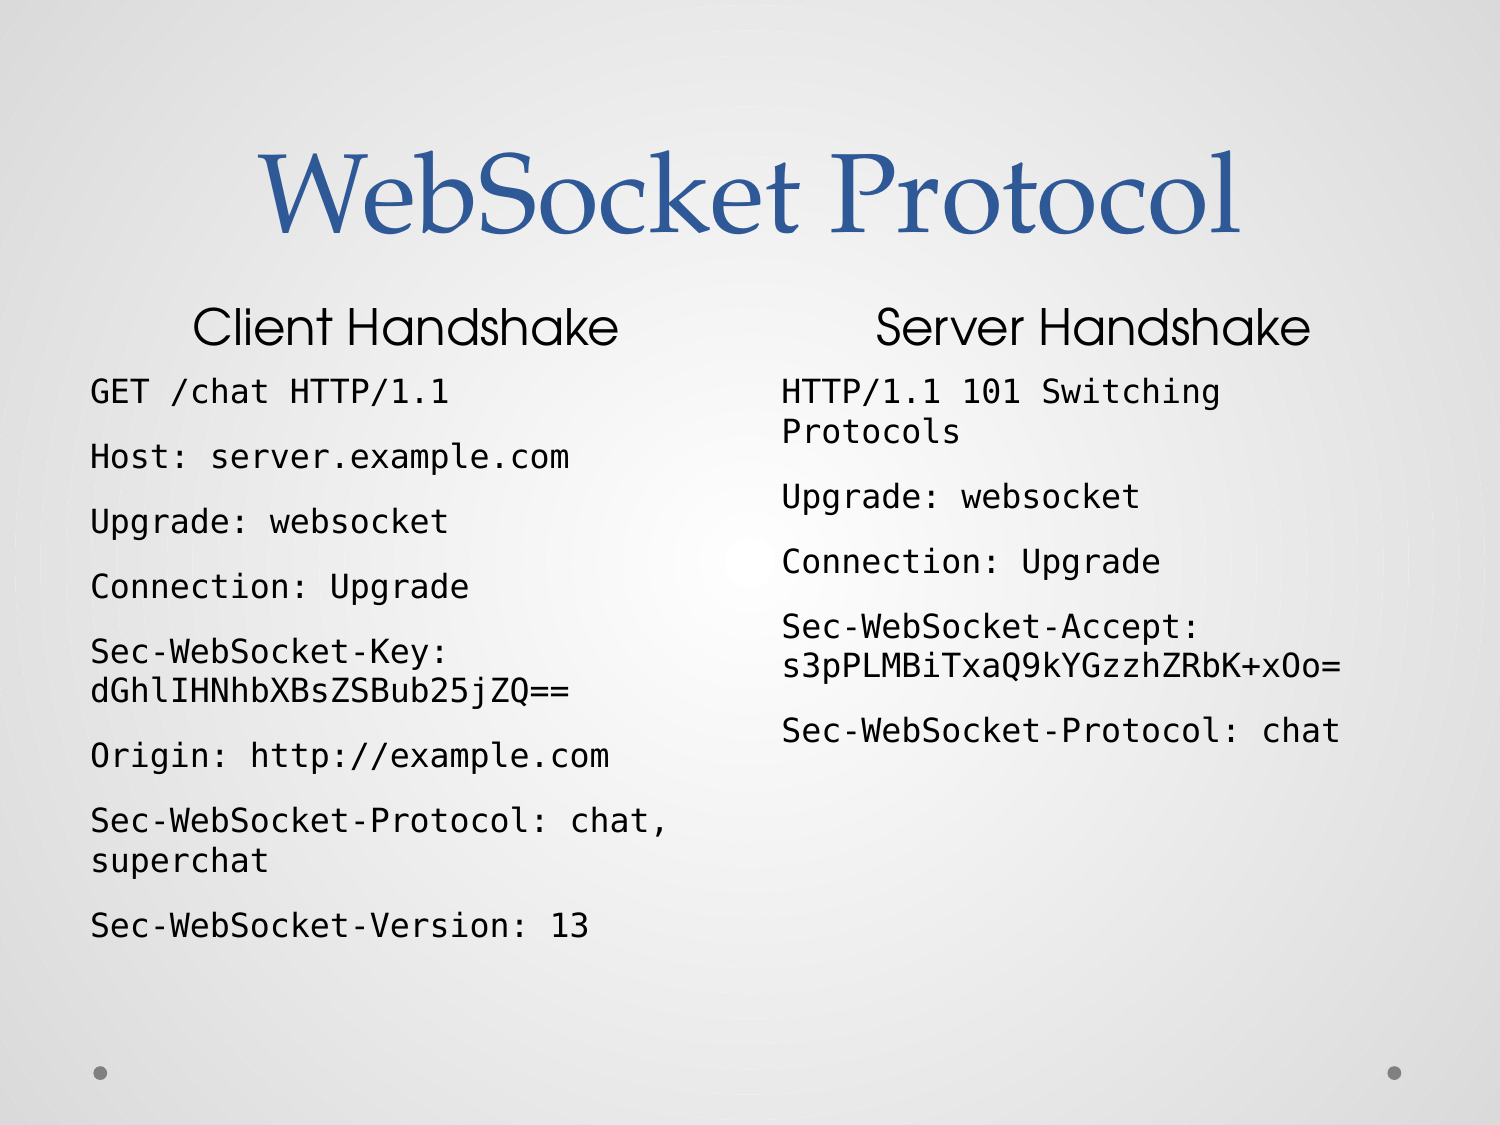

# WebSocket Protocol
Client Handshake
Server Handshake
GET /chat HTTP/1.1
Host: server.example.com
Upgrade: websocket
Connection: Upgrade
Sec-WebSocket-Key: dGhlIHNhbXBsZSBub25jZQ==
Origin: http://example.com
Sec-WebSocket-Protocol: chat, superchat
Sec-WebSocket-Version: 13
HTTP/1.1 101 Switching Protocols
Upgrade: websocket
Connection: Upgrade
Sec-WebSocket-Accept: s3pPLMBiTxaQ9kYGzzhZRbK+xOo=
Sec-WebSocket-Protocol: chat